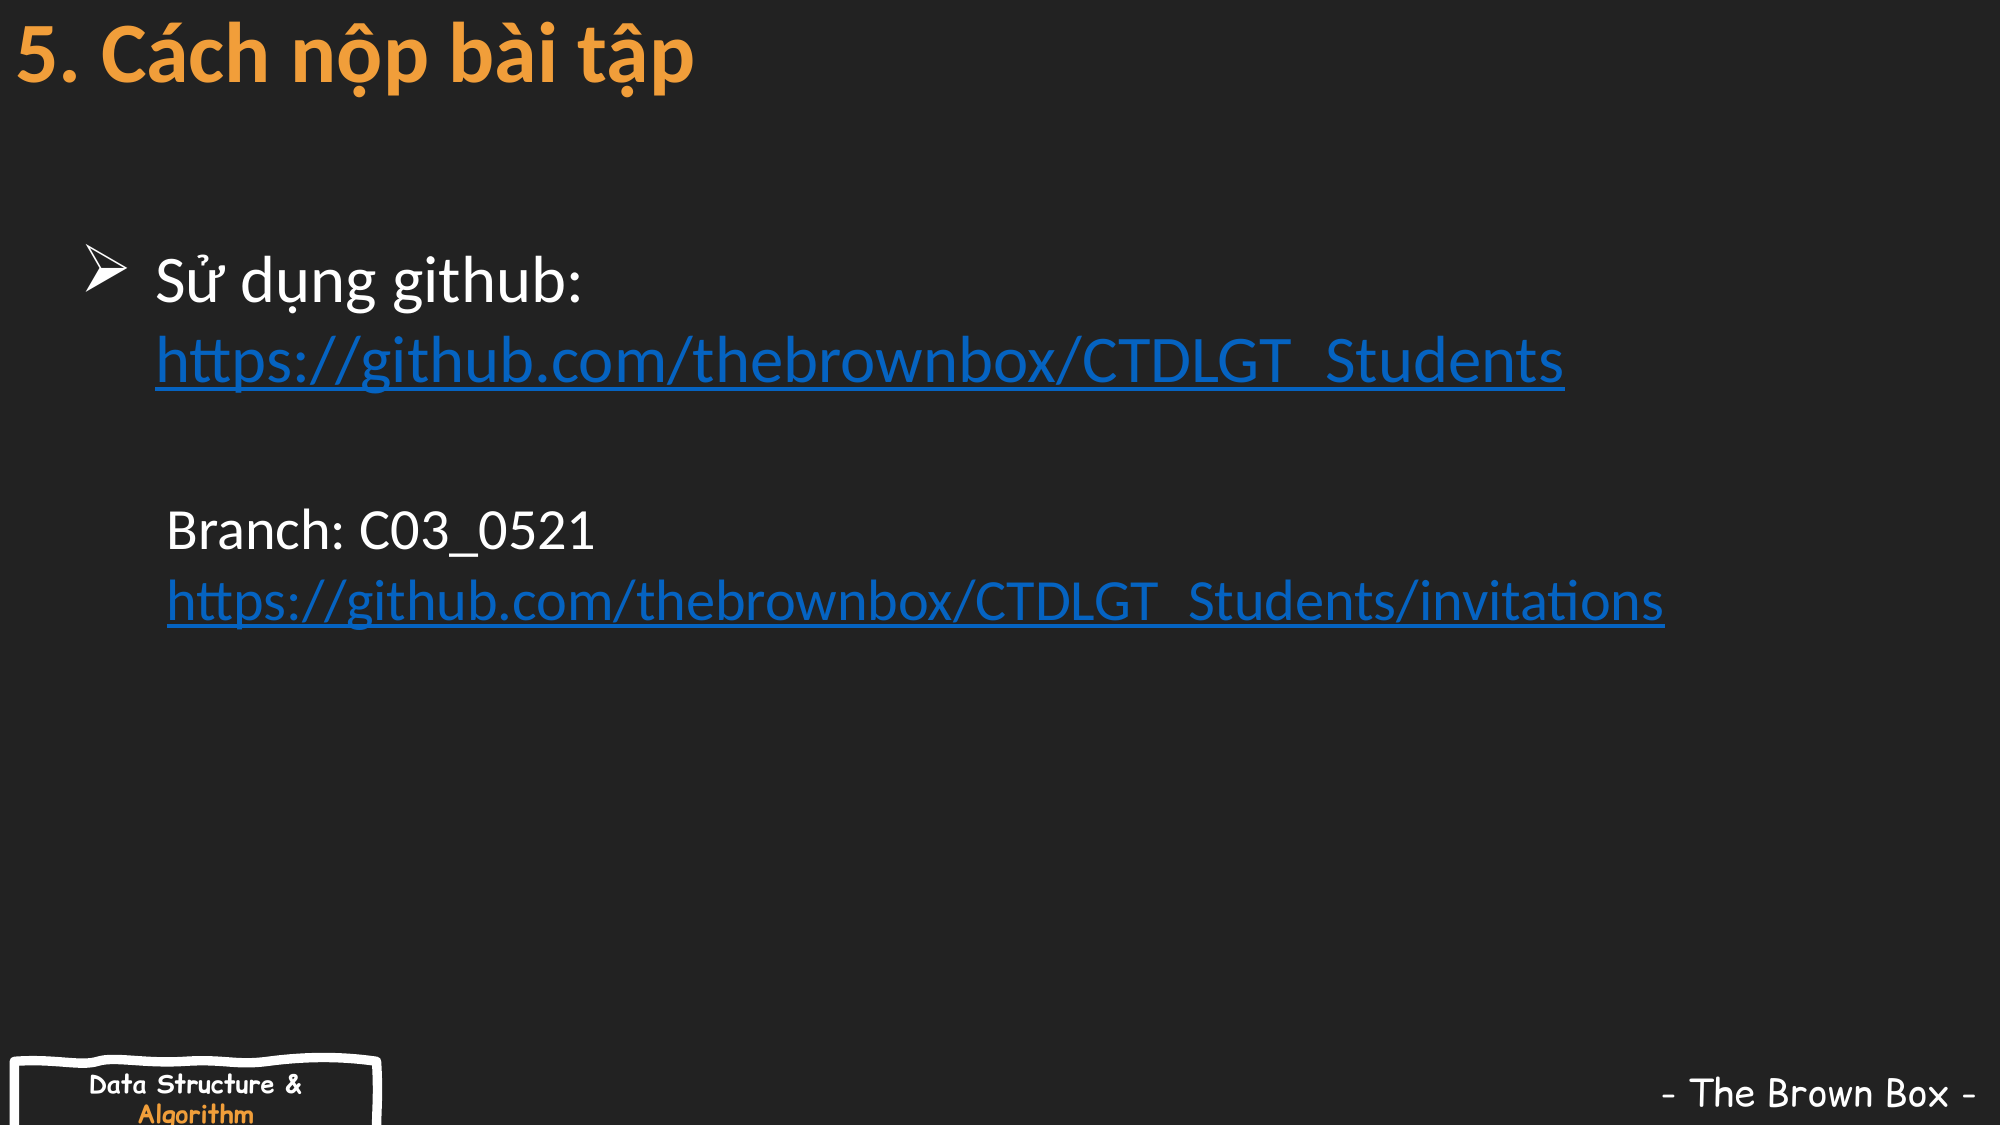

# 5. Cách nộp bài tập
Sử dụng github: https://github.com/thebrownbox/CTDLGT_Students
Branch: C03_0521
https://github.com/thebrownbox/CTDLGT_Students/invitations
Data Structure & Algorithm
- The Brown Box -